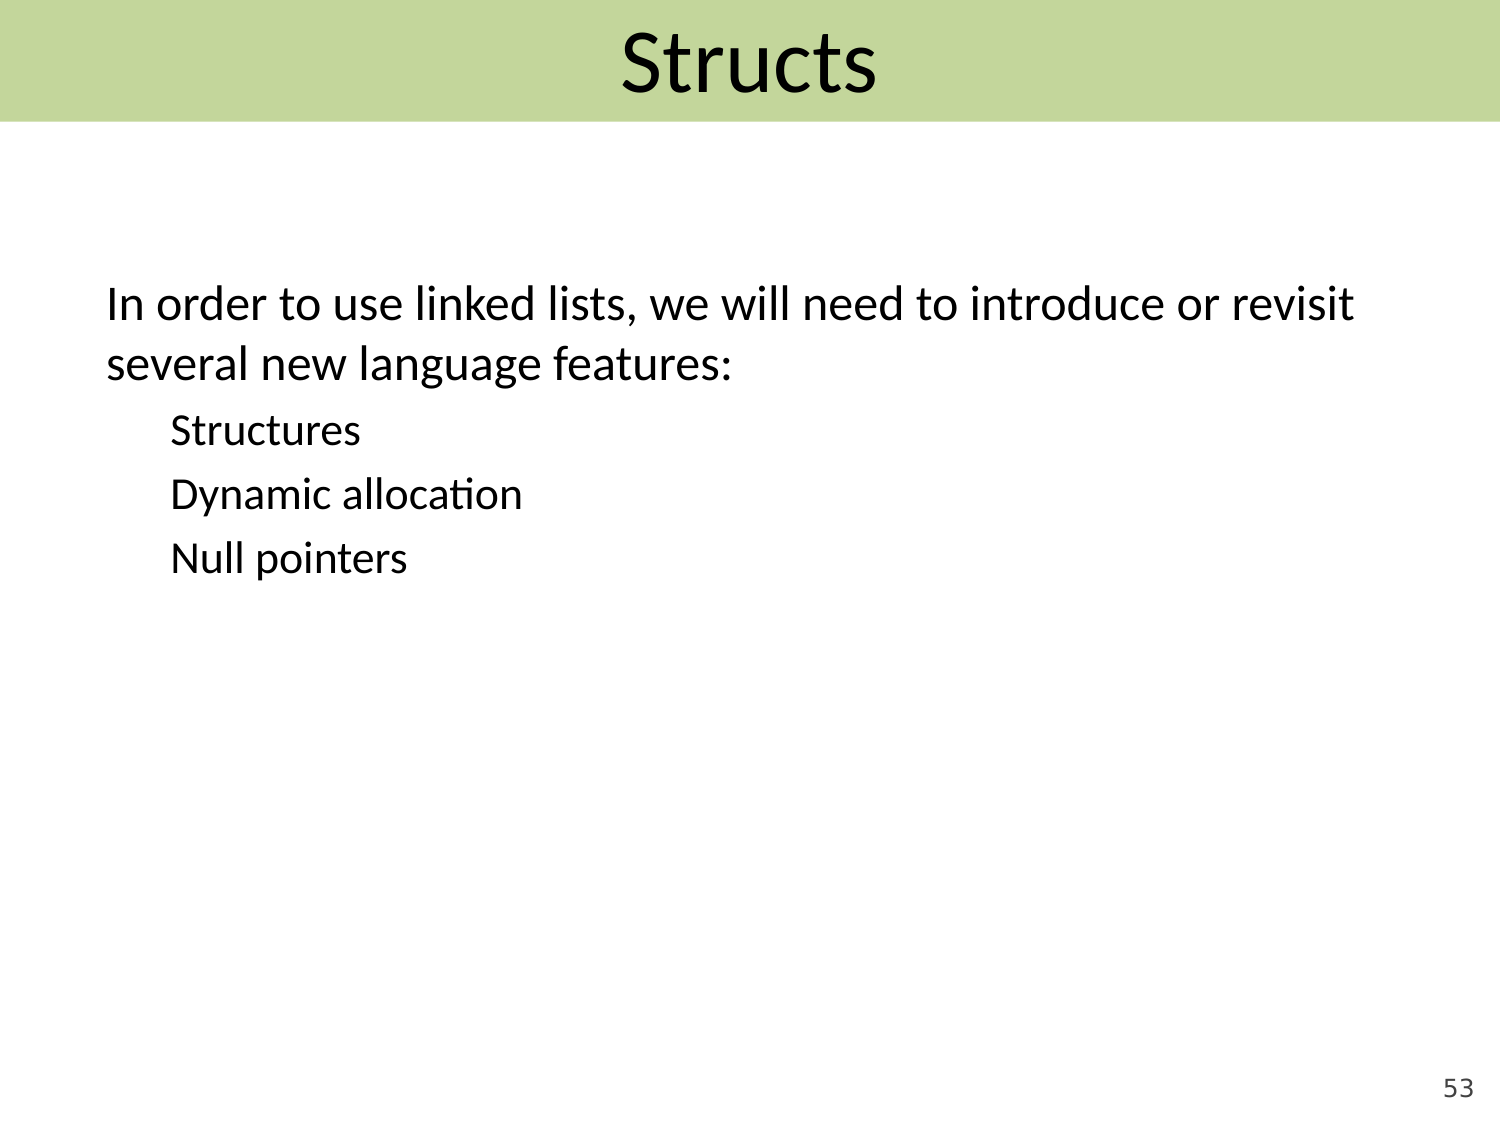

Structs
In order to use linked lists, we will need to introduce or revisit several new language features:
Structures
Dynamic allocation
Null pointers